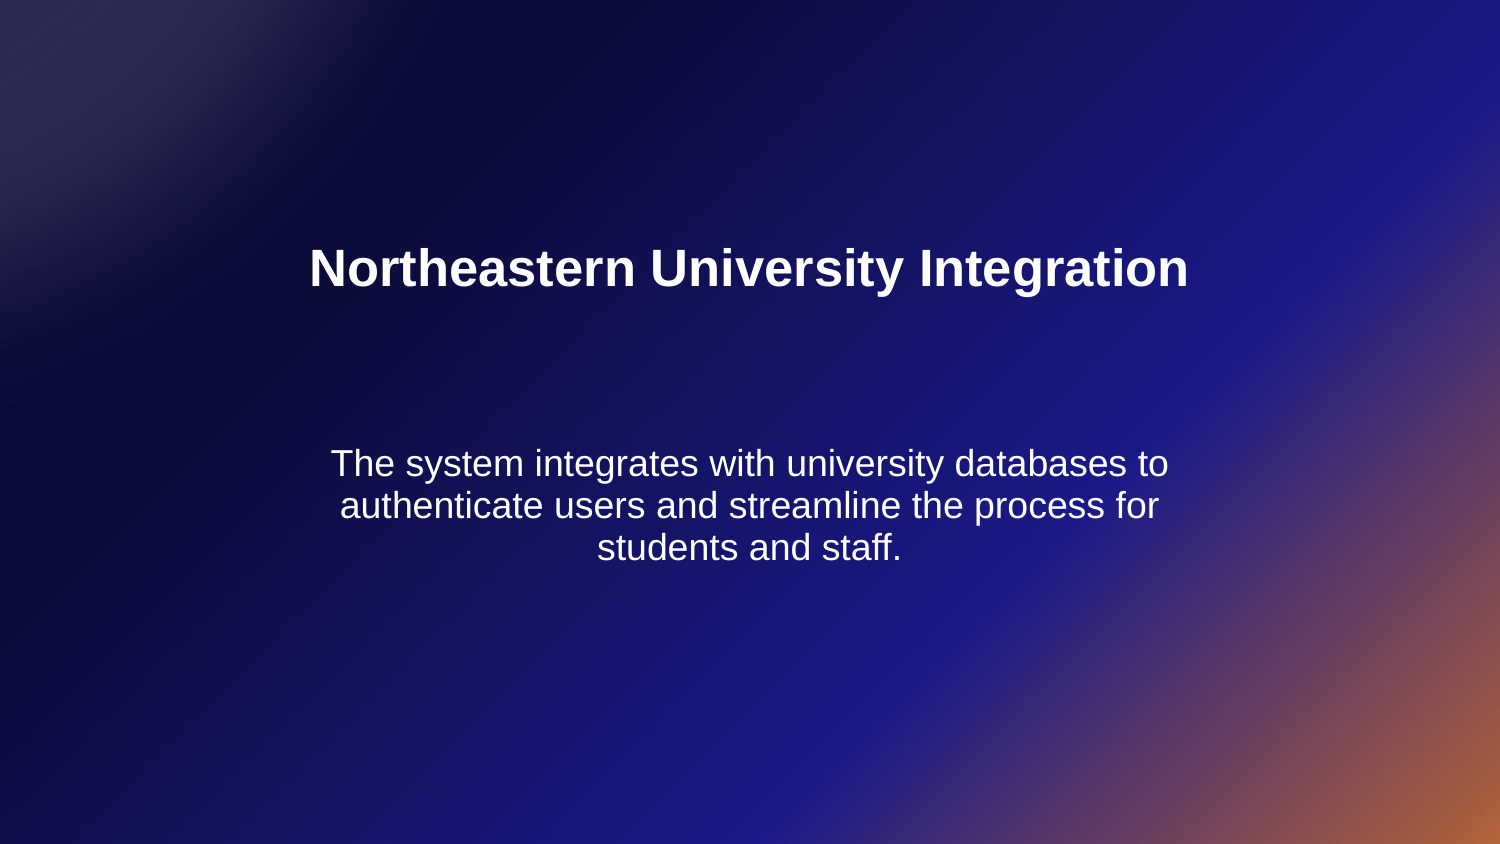

# Northeastern University Integration
The system integrates with university databases to authenticate users and streamline the process for students and staff.